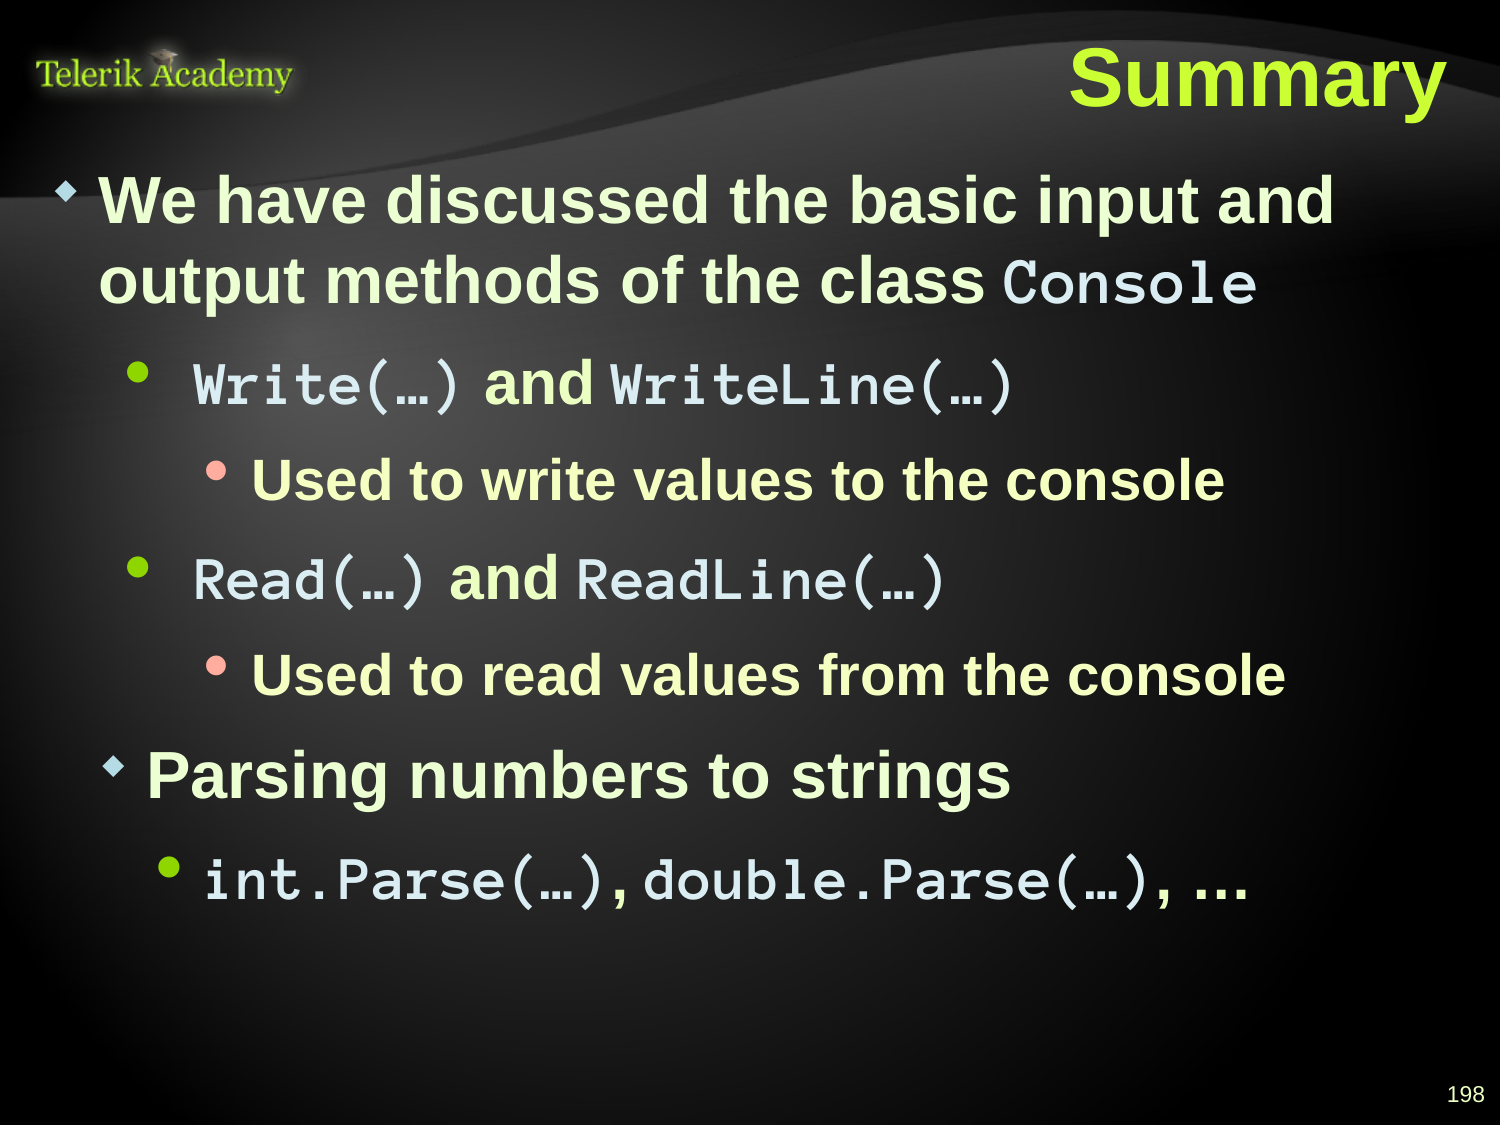

# Summary
We have discussed the basic input and output methods of the class Console
Write(…) and WriteLine(…)
Used to write values to the console
Read(…) and ReadLine(…)
Used to read values from the console
Parsing numbers to strings
int.Parse(…), double.Parse(…), …
198